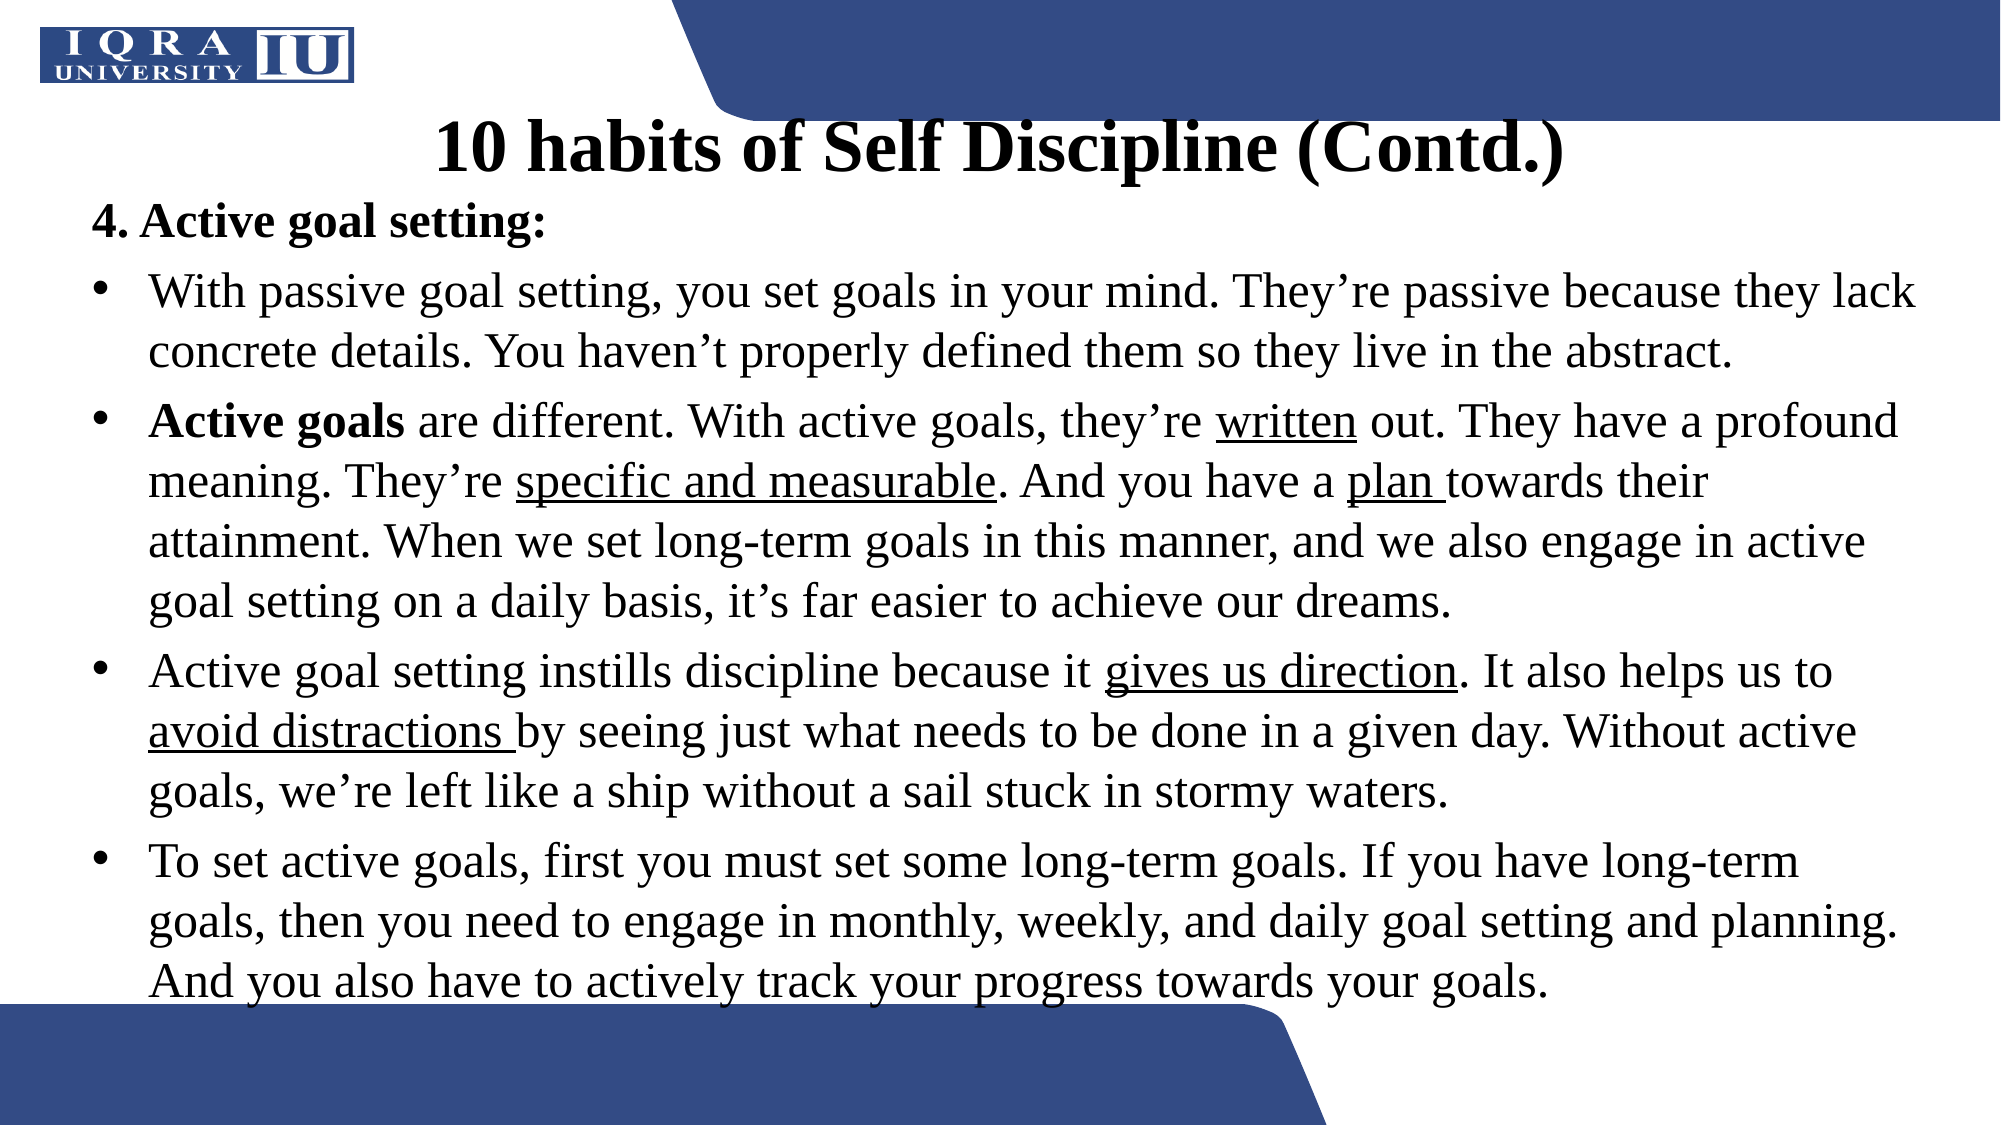

# 10 habits of Self Discipline (Contd.)
4. Active goal setting:
With passive goal setting, you set goals in your mind. They’re passive because they lack concrete details. You haven’t properly defined them so they live in the abstract.
Active goals are different. With active goals, they’re written out. They have a profound meaning. They’re specific and measurable. And you have a plan towards their attainment. When we set long-term goals in this manner, and we also engage in active goal setting on a daily basis, it’s far easier to achieve our dreams.
Active goal setting instills discipline because it gives us direction. It also helps us to avoid distractions by seeing just what needs to be done in a given day. Without active goals, we’re left like a ship without a sail stuck in stormy waters.
To set active goals, first you must set some long-term goals. If you have long-term goals, then you need to engage in monthly, weekly, and daily goal setting and planning. And you also have to actively track your progress towards your goals.